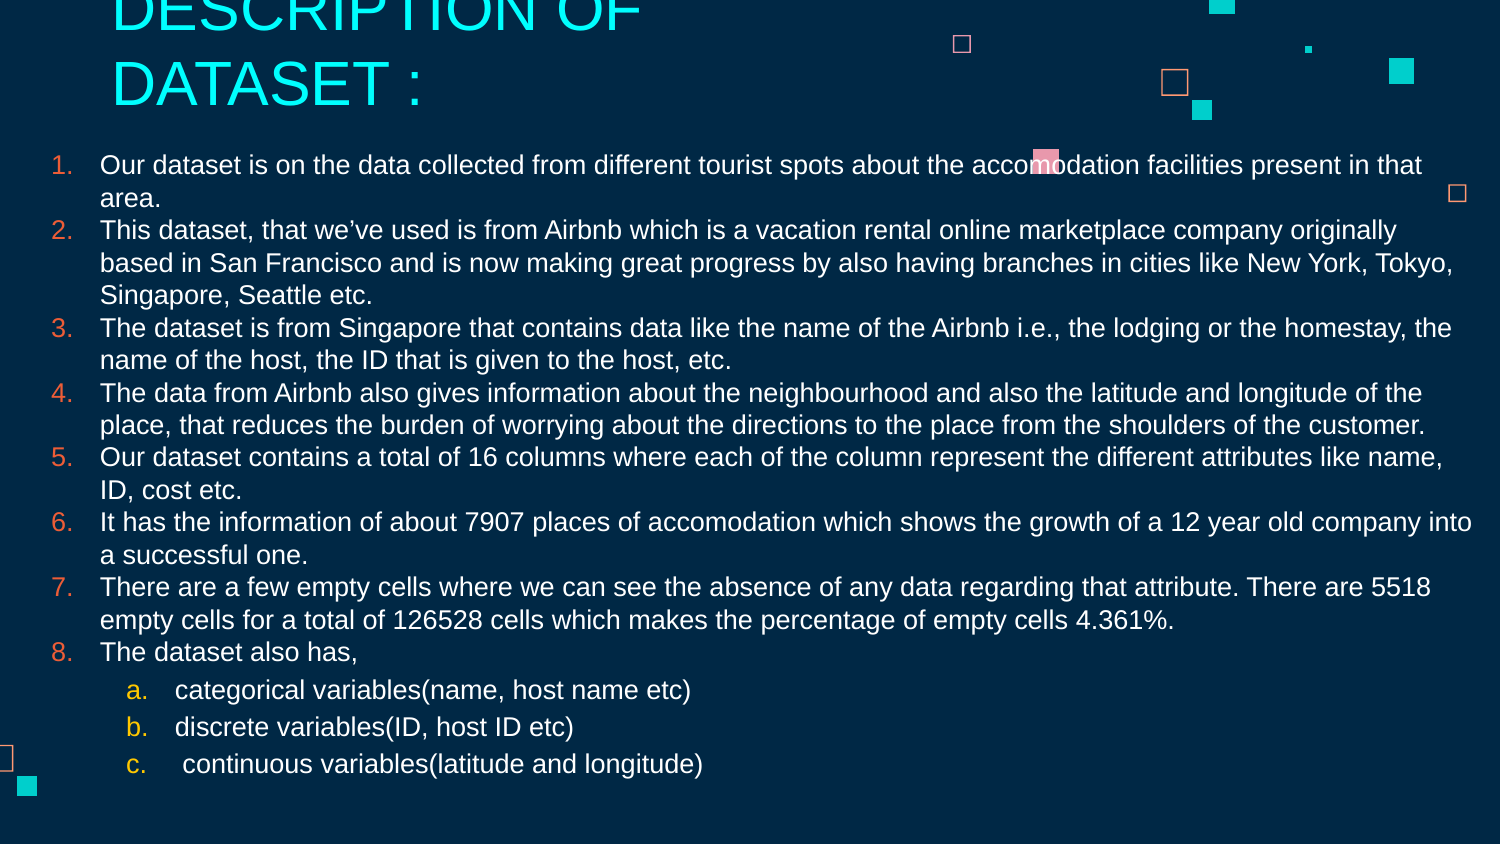

# DESCRIPTION OF DATASET :
Our dataset is on the data collected from different tourist spots about the accomodation facilities present in that area.
This dataset, that we’ve used is from Airbnb which is a vacation rental online marketplace company originally based in San Francisco and is now making great progress by also having branches in cities like New York, Tokyo, Singapore, Seattle etc.
The dataset is from Singapore that contains data like the name of the Airbnb i.e., the lodging or the homestay, the name of the host, the ID that is given to the host, etc.
The data from Airbnb also gives information about the neighbourhood and also the latitude and longitude of the place, that reduces the burden of worrying about the directions to the place from the shoulders of the customer.
Our dataset contains a total of 16 columns where each of the column represent the different attributes like name, ID, cost etc.
It has the information of about 7907 places of accomodation which shows the growth of a 12 year old company into a successful one.
There are a few empty cells where we can see the absence of any data regarding that attribute. There are 5518 empty cells for a total of 126528 cells which makes the percentage of empty cells 4.361%.
The dataset also has,
categorical variables(name, host name etc)
discrete variables(ID, host ID etc)
 continuous variables(latitude and longitude)